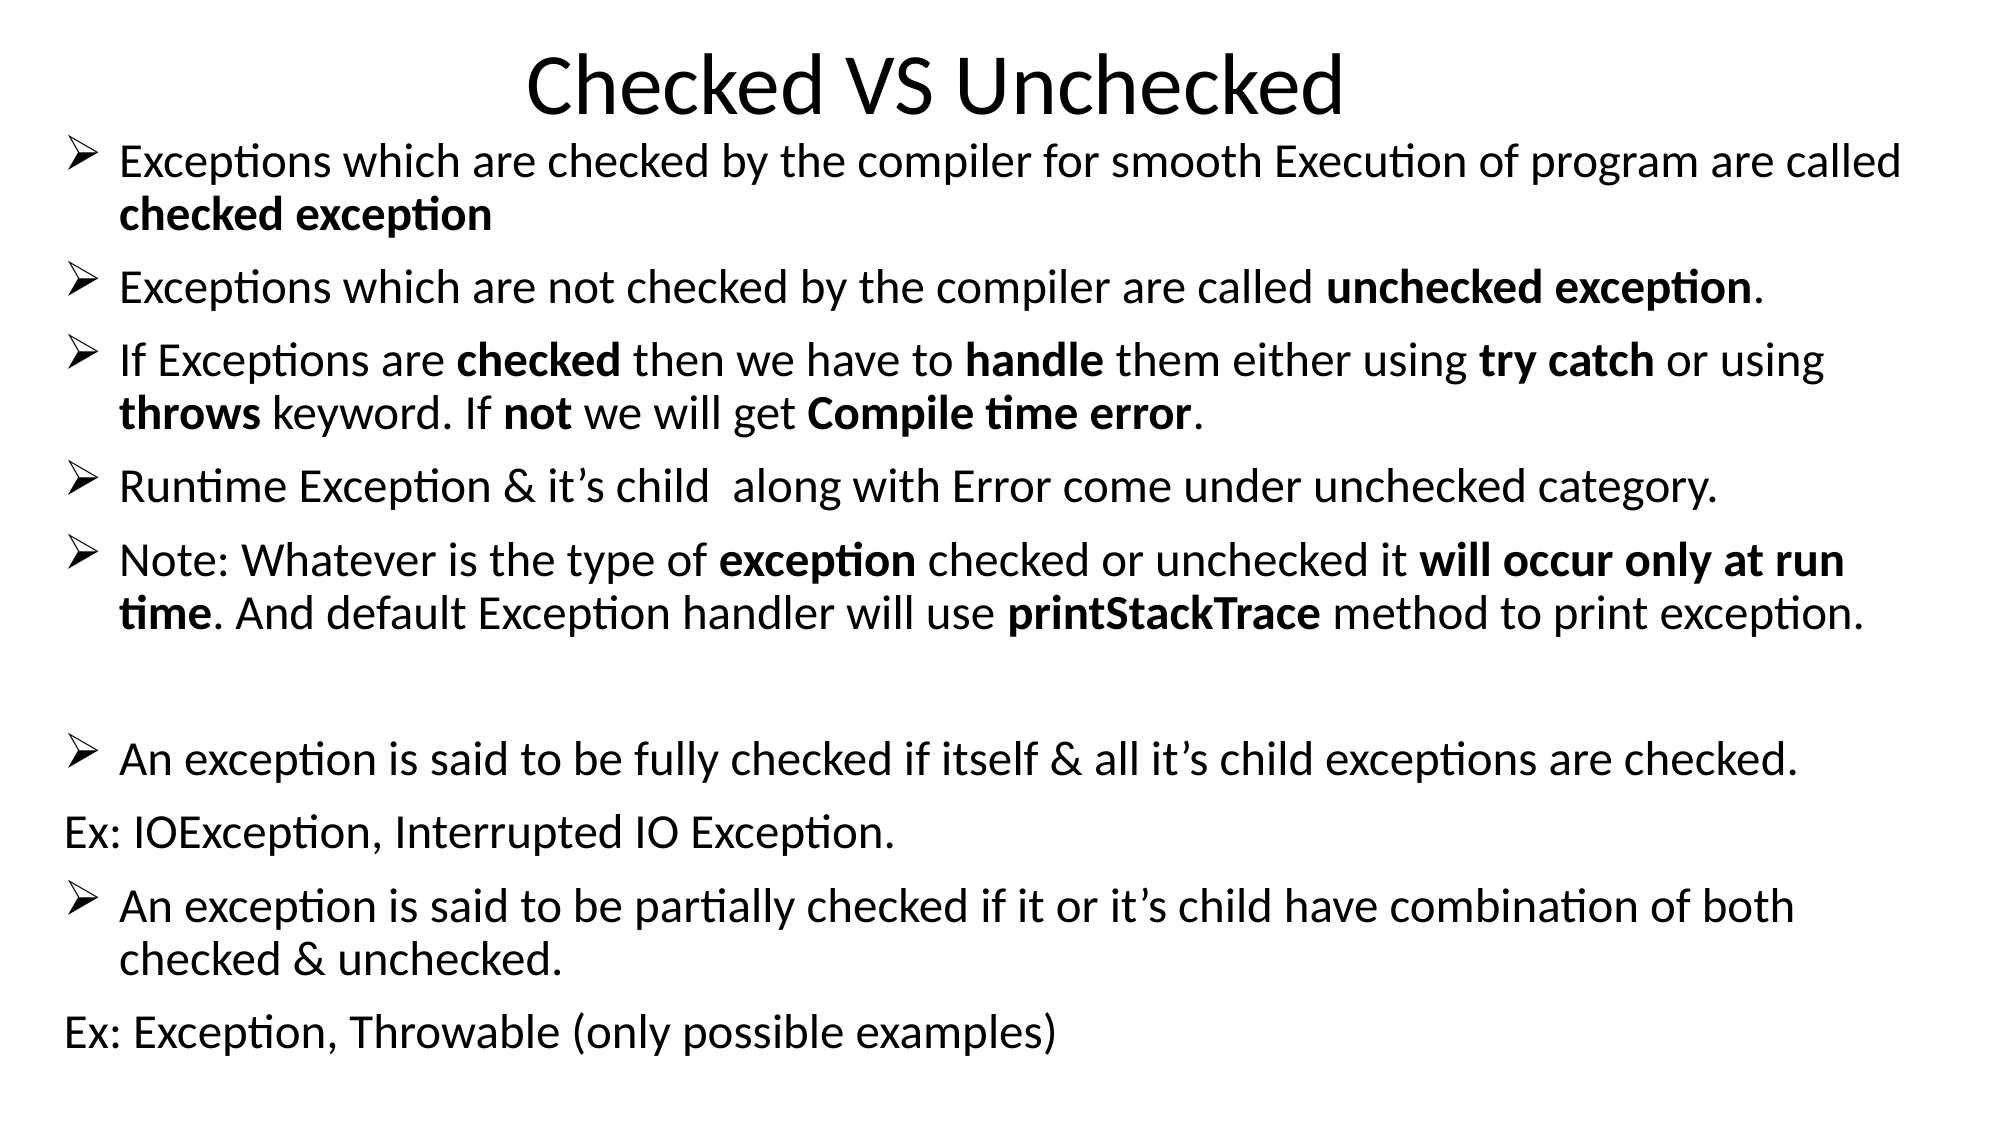

Checked VS Unchecked
Exceptions which are checked by the compiler for smooth Execution of program are called checked exception
Exceptions which are not checked by the compiler are called unchecked exception.
If Exceptions are checked then we have to handle them either using try catch or using throws keyword. If not we will get Compile time error.
Runtime Exception & it’s child  along with Error come under unchecked category.
Note: Whatever is the type of exception checked or unchecked it will occur only at run time. And default Exception handler will use printStackTrace method to print exception.

An exception is said to be fully checked if itself & all it’s child exceptions are checked.
Ex: IOException, Interrupted IO Exception.
An exception is said to be partially checked if it or it’s child have combination of both checked & unchecked.
Ex: Exception, Throwable (only possible examples)